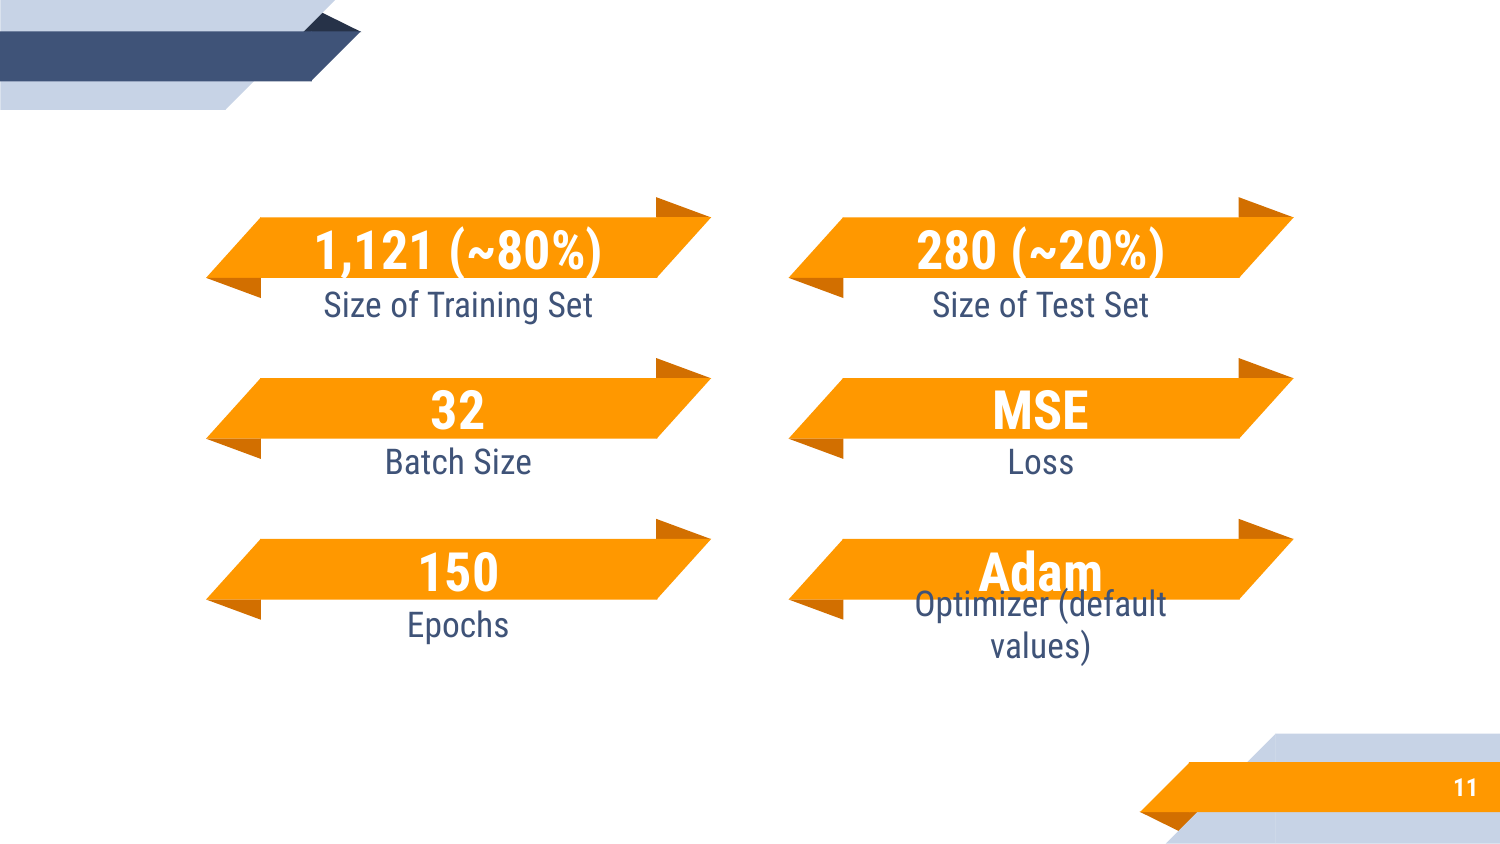

1,121 (~80%)
280 (~20%)
Size of Training Set
Size of Test Set

32
MSE
Batch Size
Loss

150
Adam
Epochs
Optimizer (default values)
11